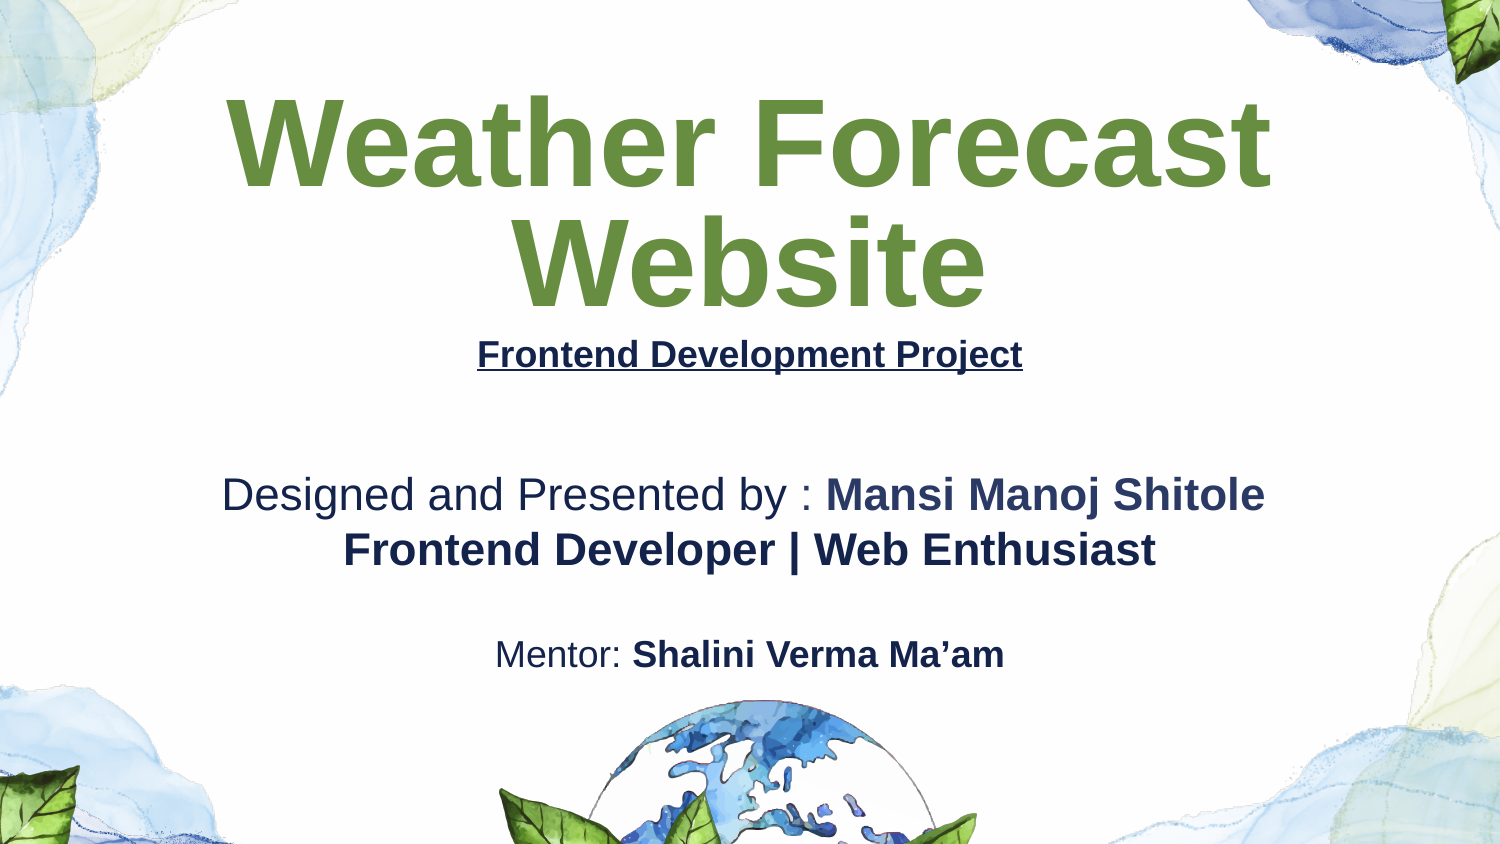

# Weather Forecast Website
Frontend Development Project

Designed and Presented by : Mansi Manoj Shitole
Frontend Developer | Web Enthusiast

Mentor: Shalini Verma Ma’am